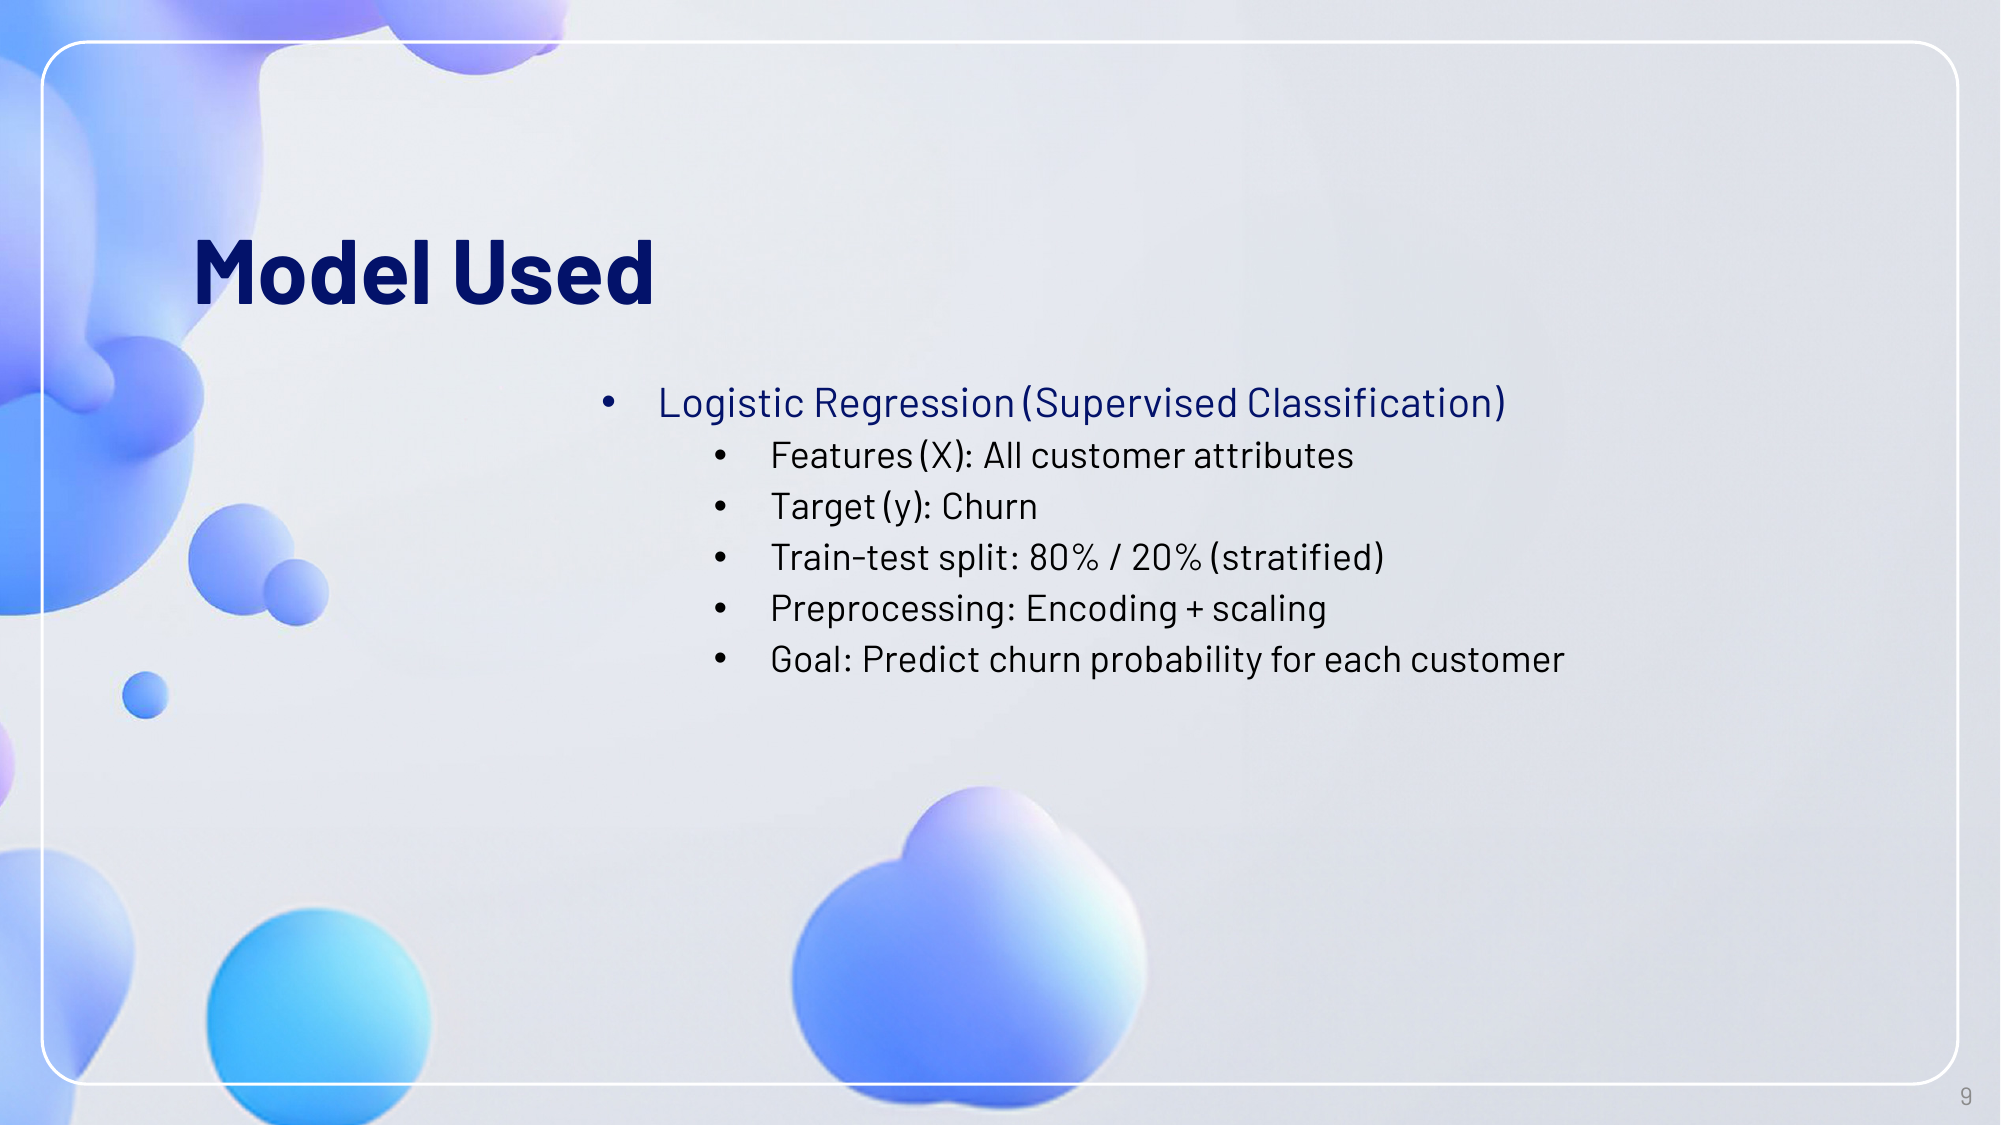

# Model Used
Logistic Regression (Supervised Classification)
Features (X): All customer attributes
Target (y): Churn
Train-test split: 80% / 20% (stratified)
Preprocessing: Encoding + scaling
Goal: Predict churn probability for each customer
9